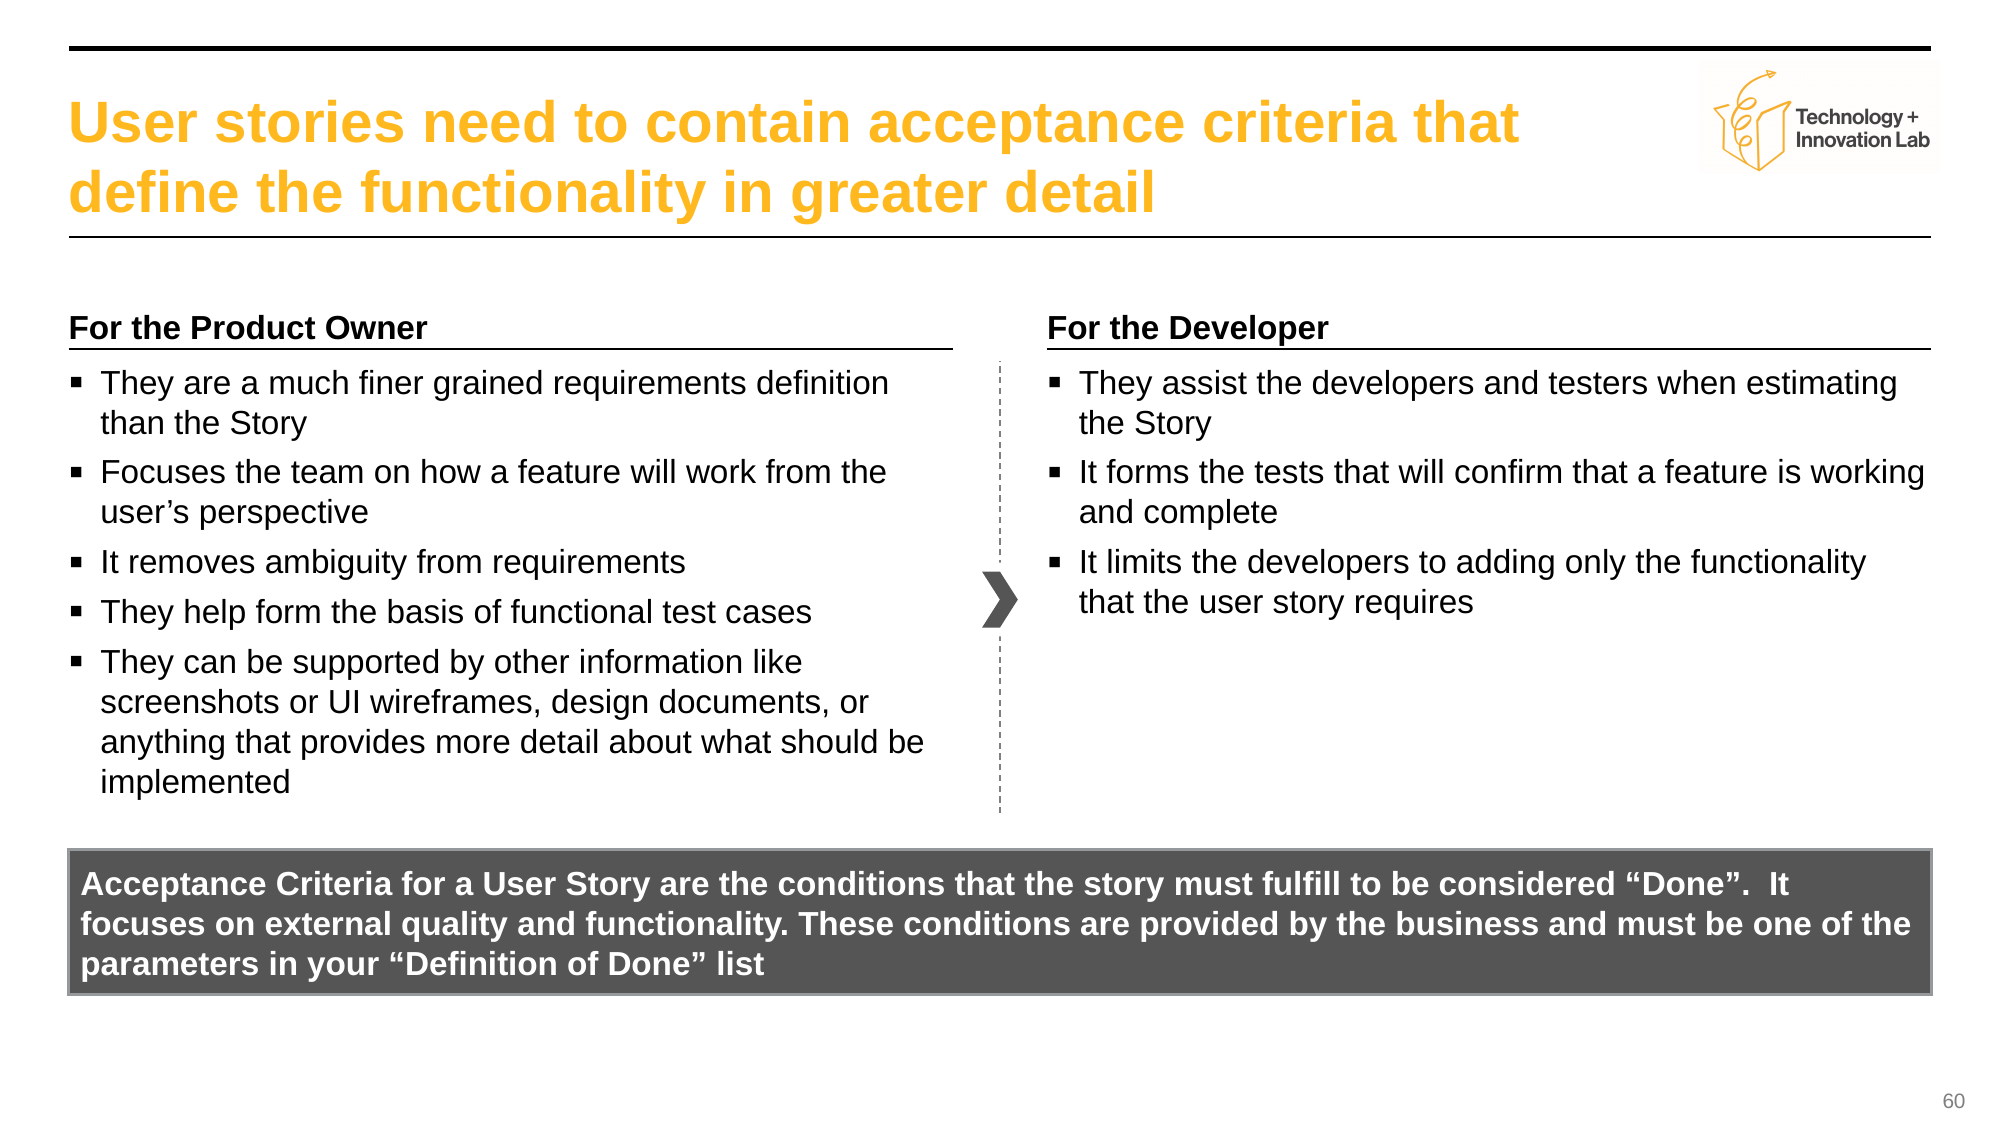

# User stories need to contain acceptance criteria that define the functionality in greater detail
For the Product Owner
For the Developer
They are a much finer grained requirements definition than the Story
Focuses the team on how a feature will work from the user’s perspective
It removes ambiguity from requirements
They help form the basis of functional test cases
They can be supported by other information like screenshots or UI wireframes, design documents, or anything that provides more detail about what should be implemented
They assist the developers and testers when estimating the Story
It forms the tests that will confirm that a feature is working and complete
It limits the developers to adding only the functionality that the user story requires

Acceptance Criteria for a User Story are the conditions that the story must fulfill to be considered “Done”.  It focuses on external quality and functionality. These conditions are provided by the business and must be one of the parameters in your “Definition of Done” list